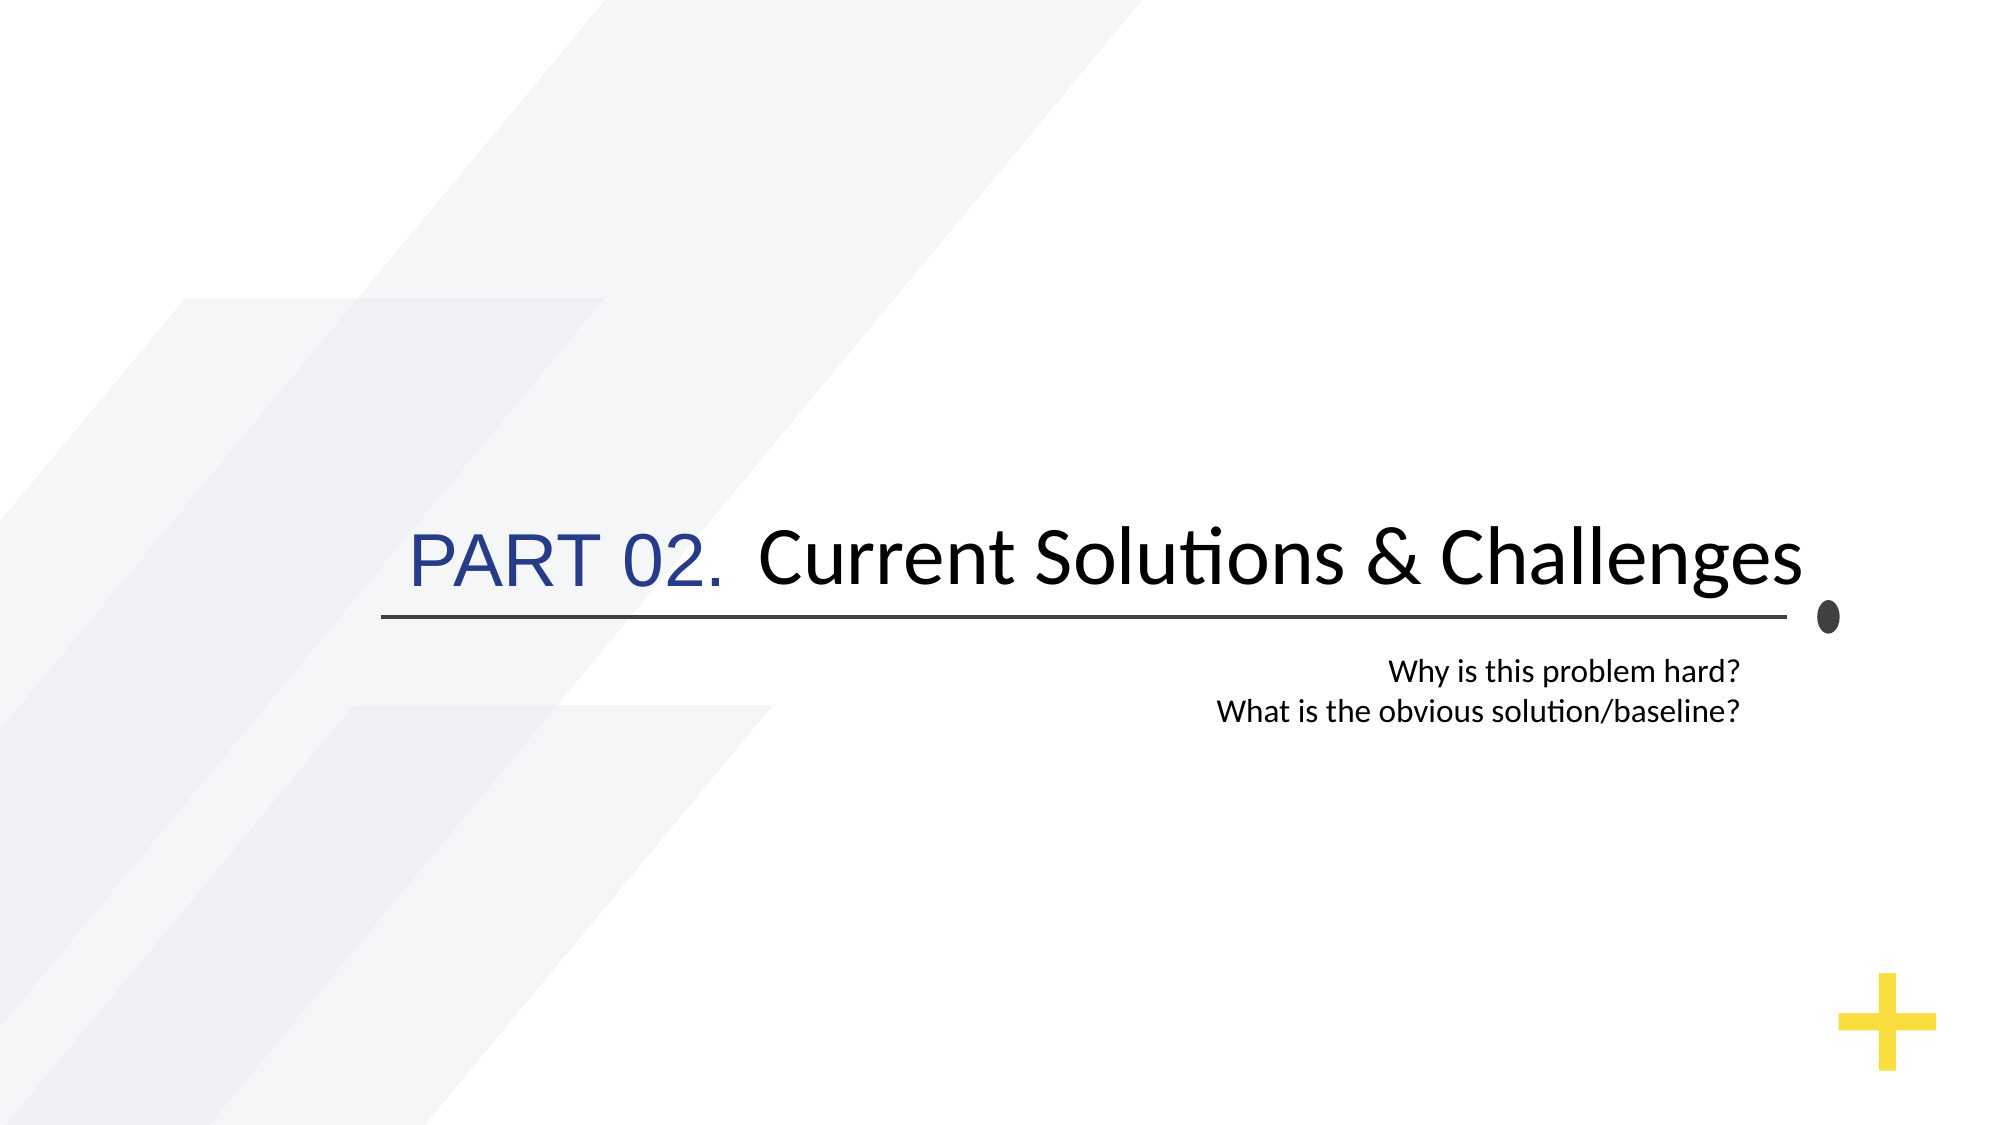

Current Solutions & Challenges
PART 02.

Why is this problem hard?
What is the obvious solution/baseline?